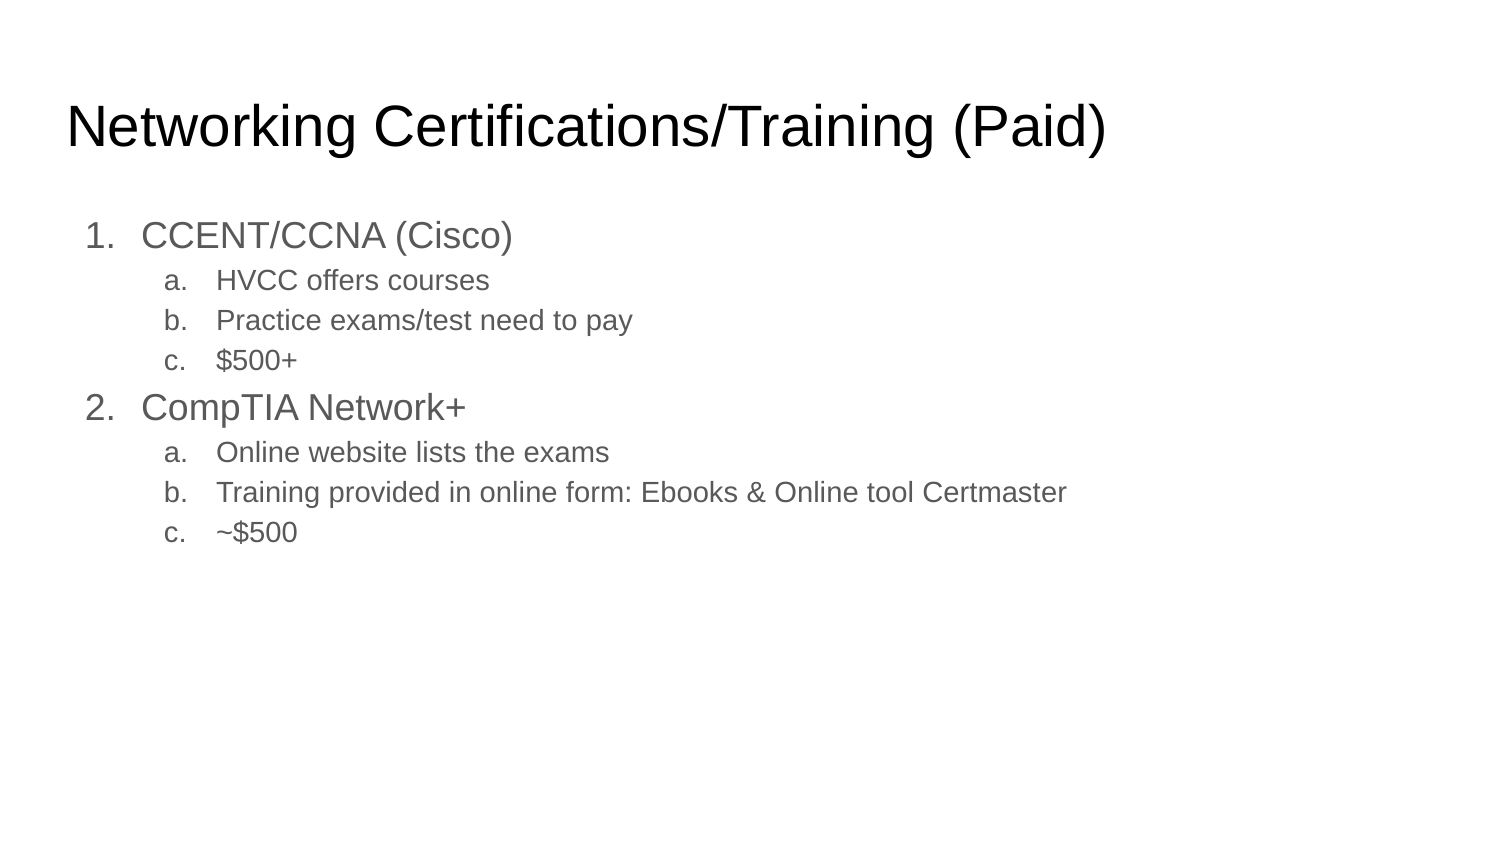

# Networking Certifications/Training (Paid)
CCENT/CCNA (Cisco)
HVCC offers courses
Practice exams/test need to pay
$500+
CompTIA Network+
Online website lists the exams
Training provided in online form: Ebooks & Online tool Certmaster
~$500